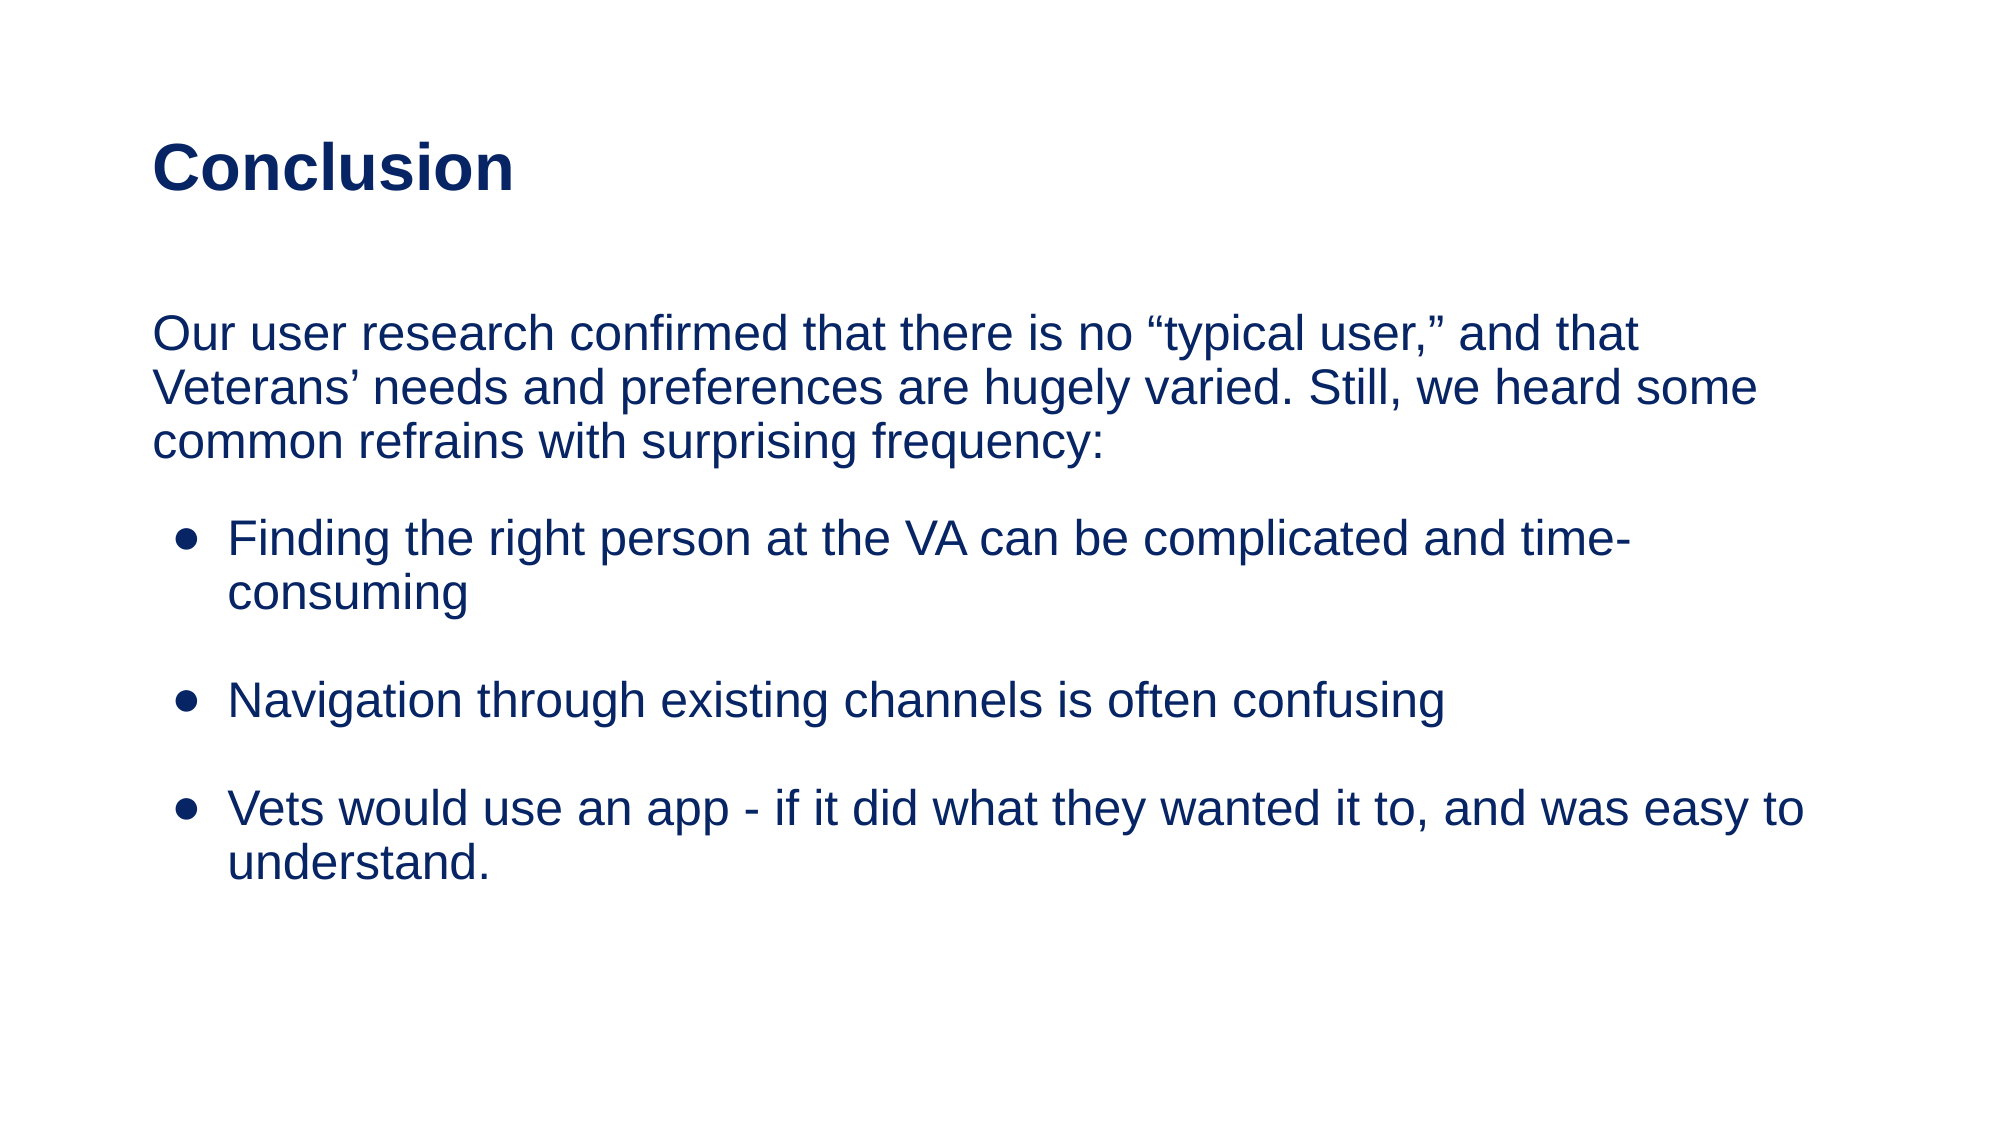

# Conclusion
Our user research confirmed that there is no “typical user,” and that Veterans’ needs and preferences are hugely varied. Still, we heard some common refrains with surprising frequency:
Finding the right person at the VA can be complicated and time-consuming
Navigation through existing channels is often confusing
Vets would use an app - if it did what they wanted it to, and was easy to understand.